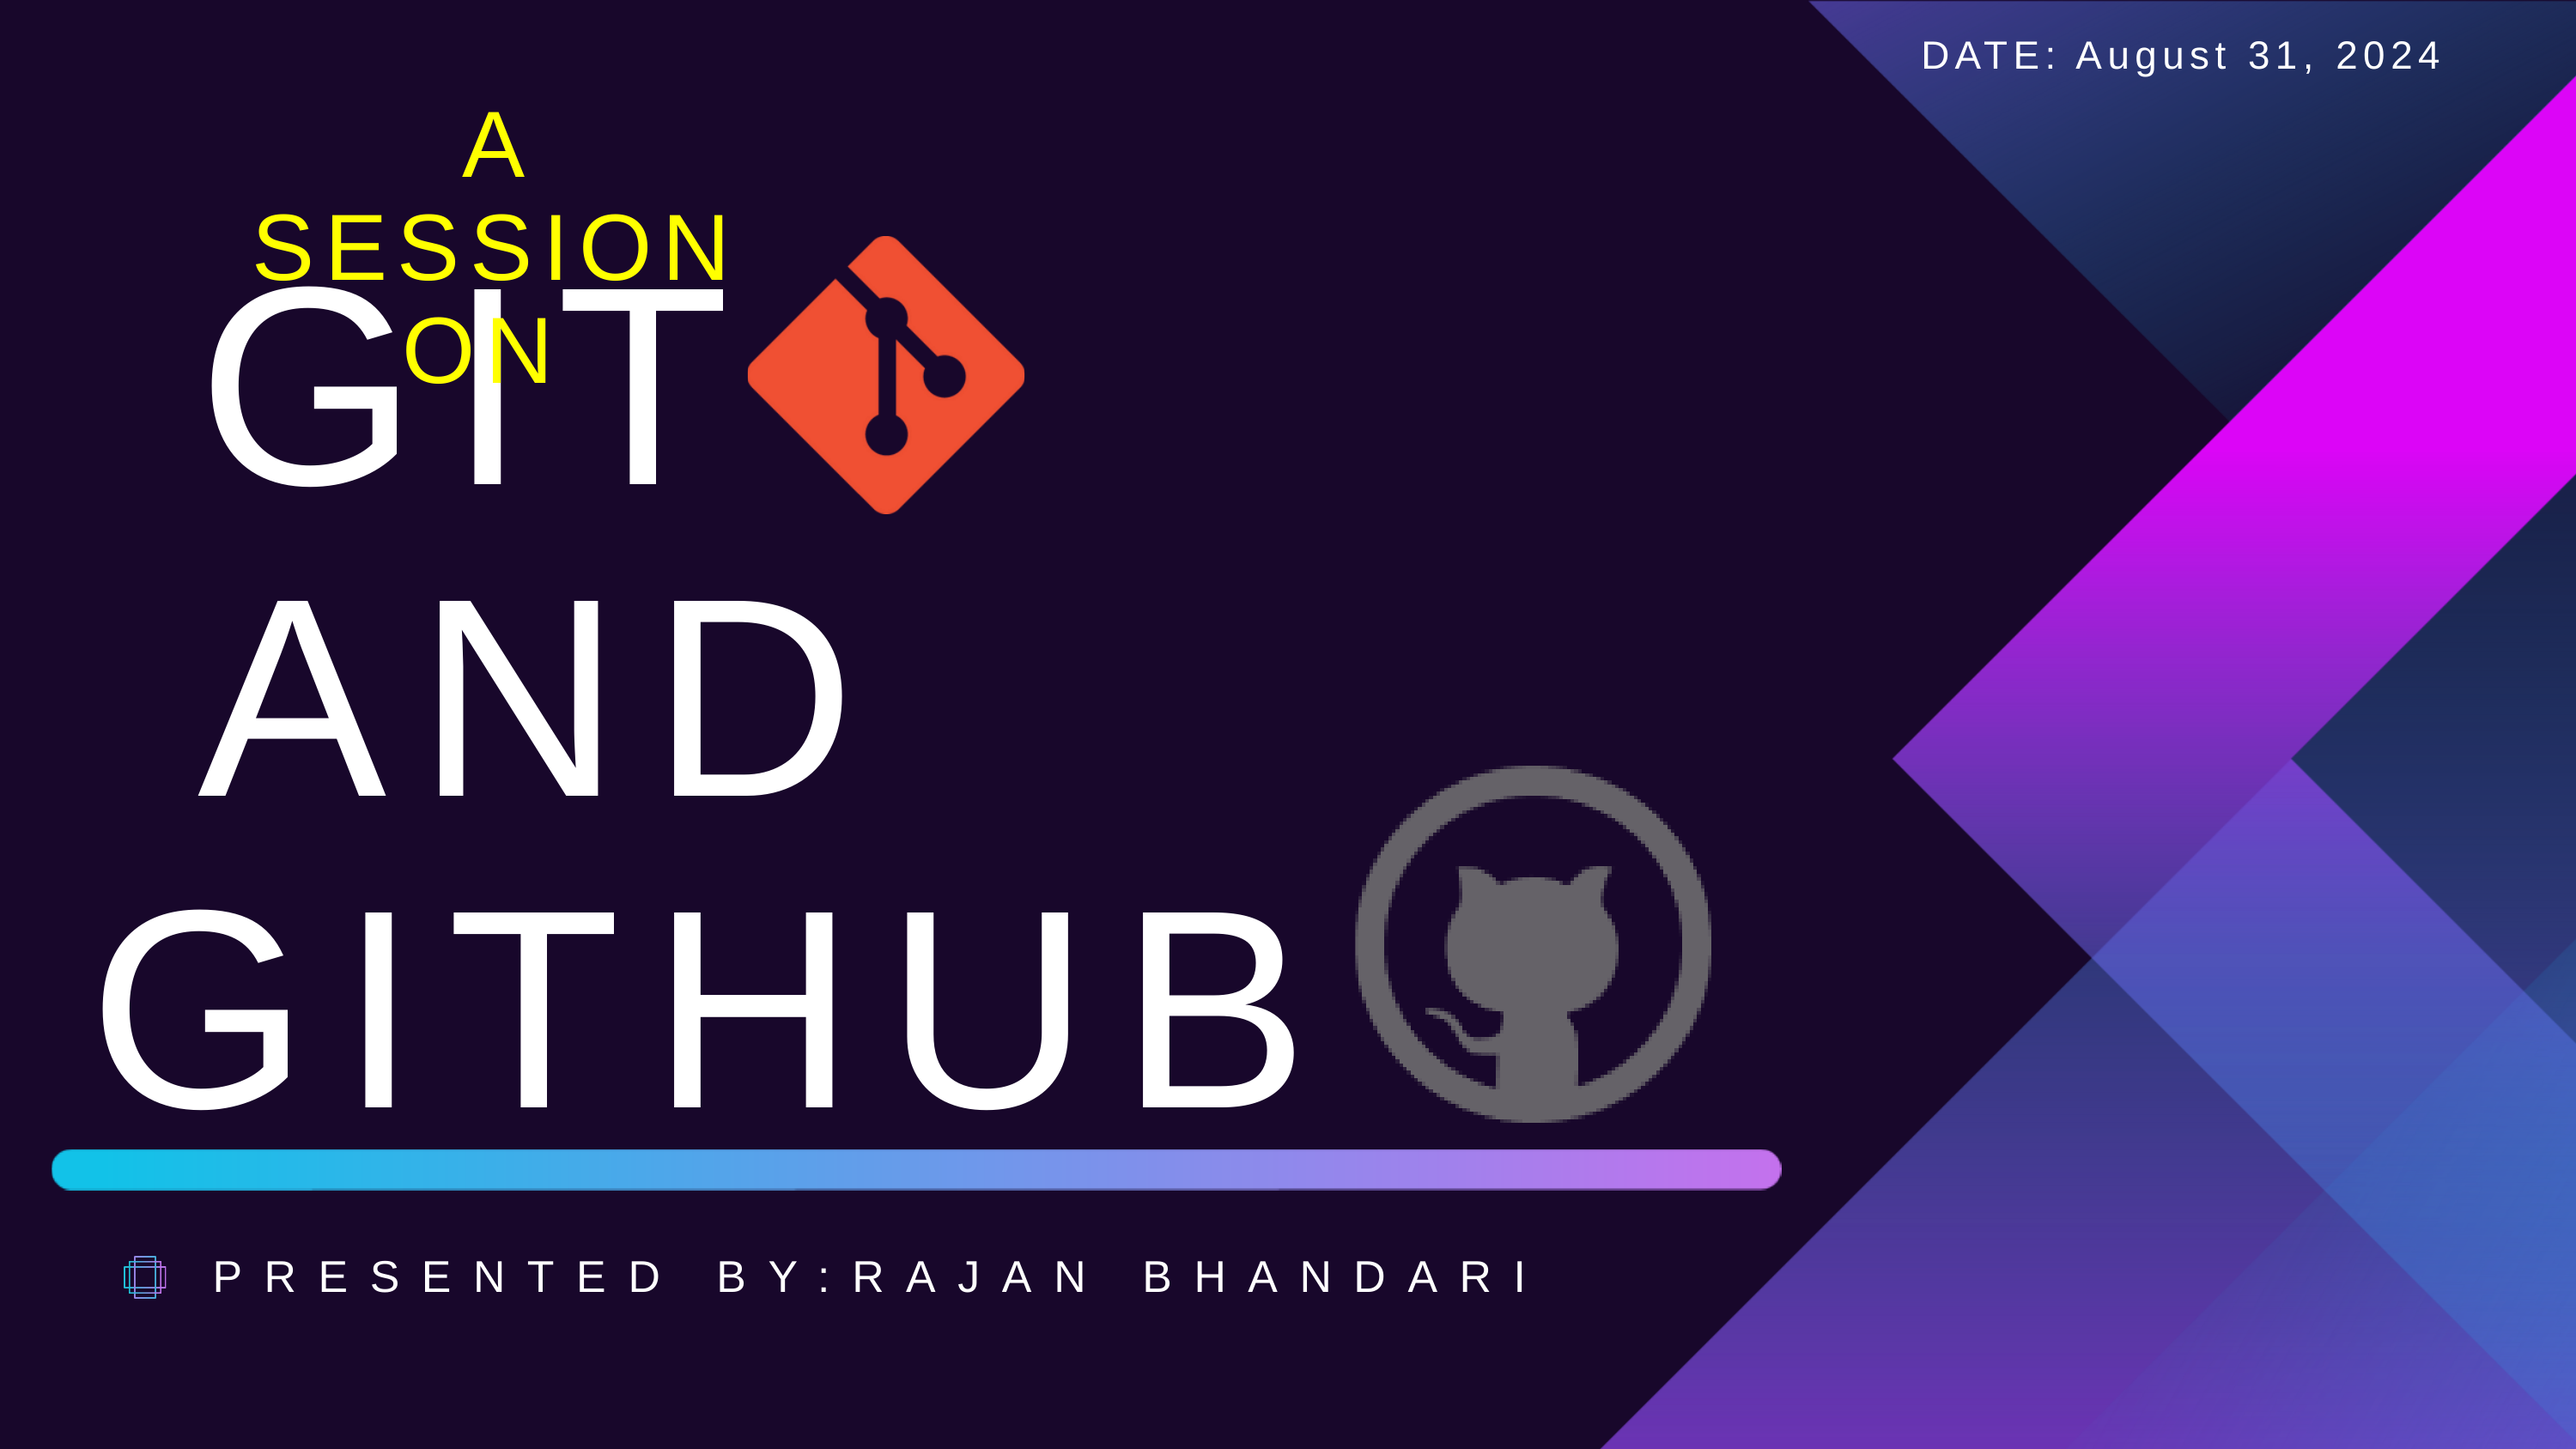

DATE: August 31, 2024
A SESSION ON
 GIT
 AND     GITHUB

PRESENTED BY:RAJAN BHANDARI